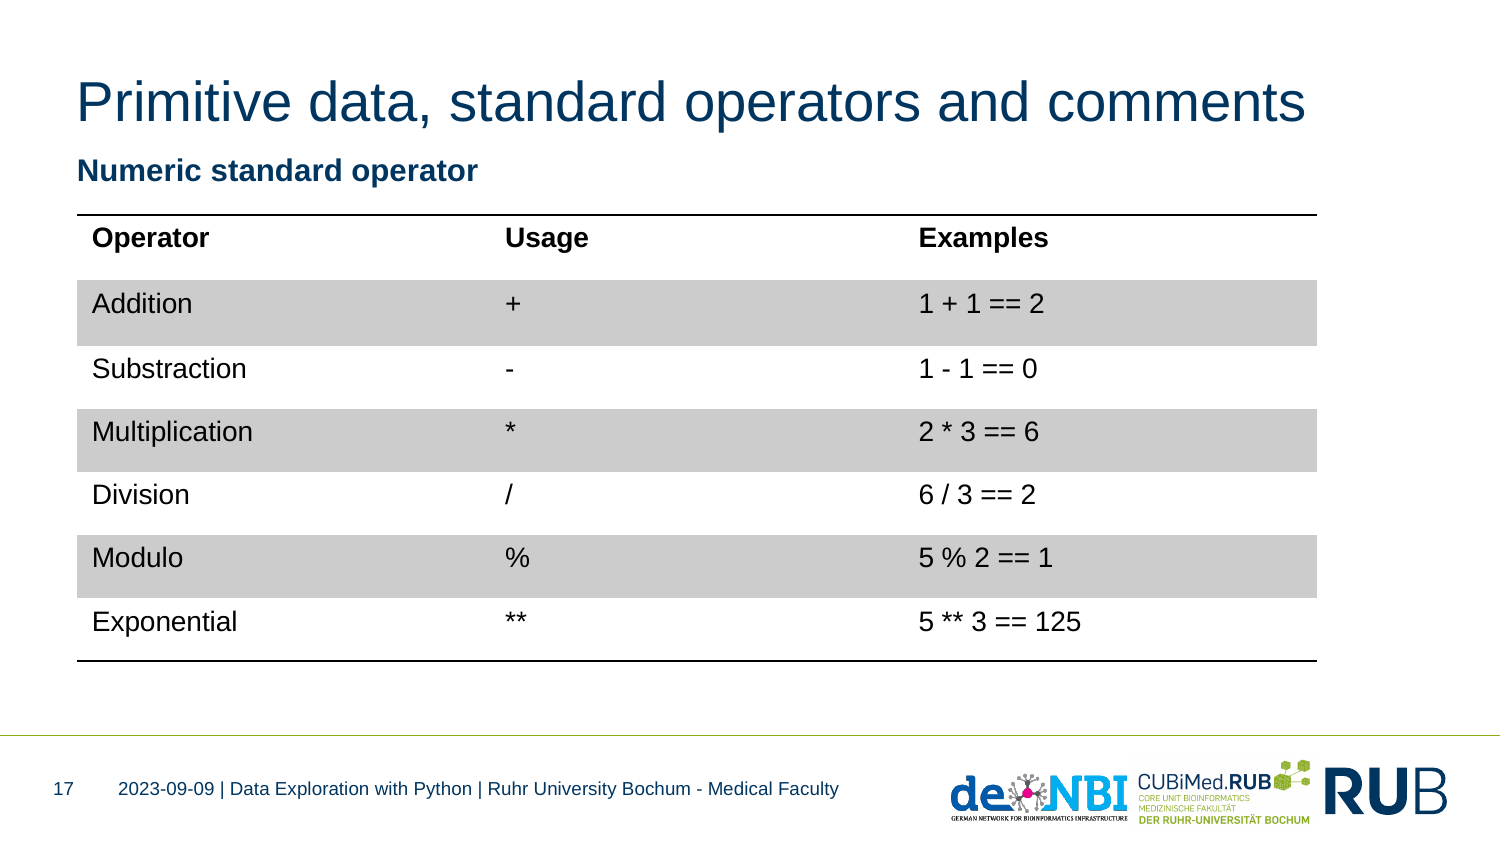

# Primitive data, standard operators and comments
Numeric standard operator

| Operator | Usage | Examples |
| --- | --- | --- |
| Addition | + | 1 + 1 == 2 |
| Substraction | - | 1 - 1 == 0 |
| Multiplication | \* | 2 \* 3 == 6 |
| Division | / | 6 / 3 == 2 |
| Modulo | % | 5 % 2 == 1 |
| Exponential | \*\* | 5 \*\* 3 == 125 |
17
2023-09-09 | Data Exploration with Python | Ruhr University Bochum - Medical Faculty